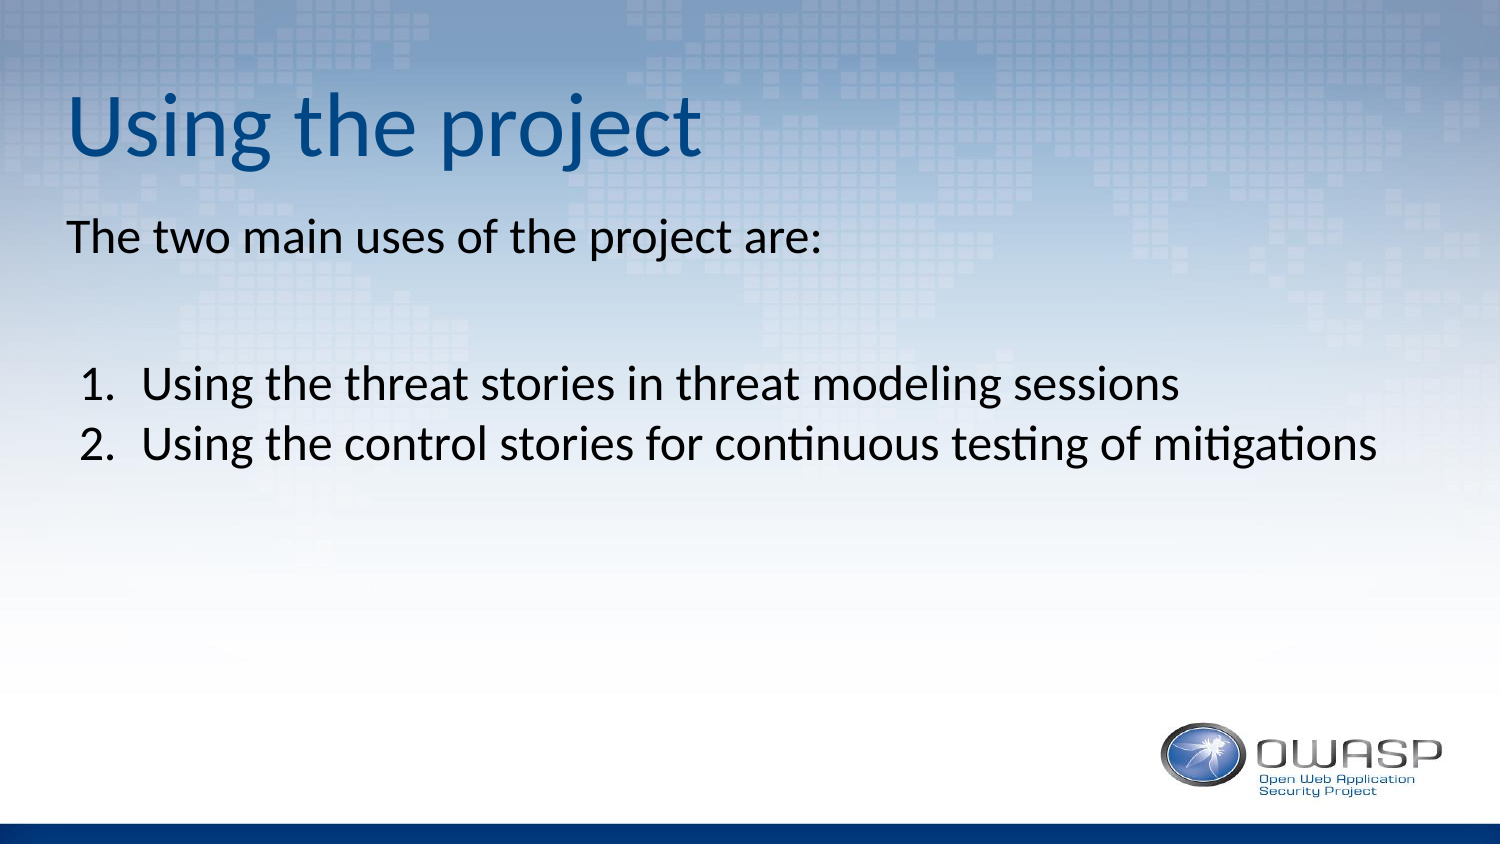

# Using the project
The two main uses of the project are:

Using the threat stories in threat modeling sessions
Using the control stories for continuous testing of mitigations